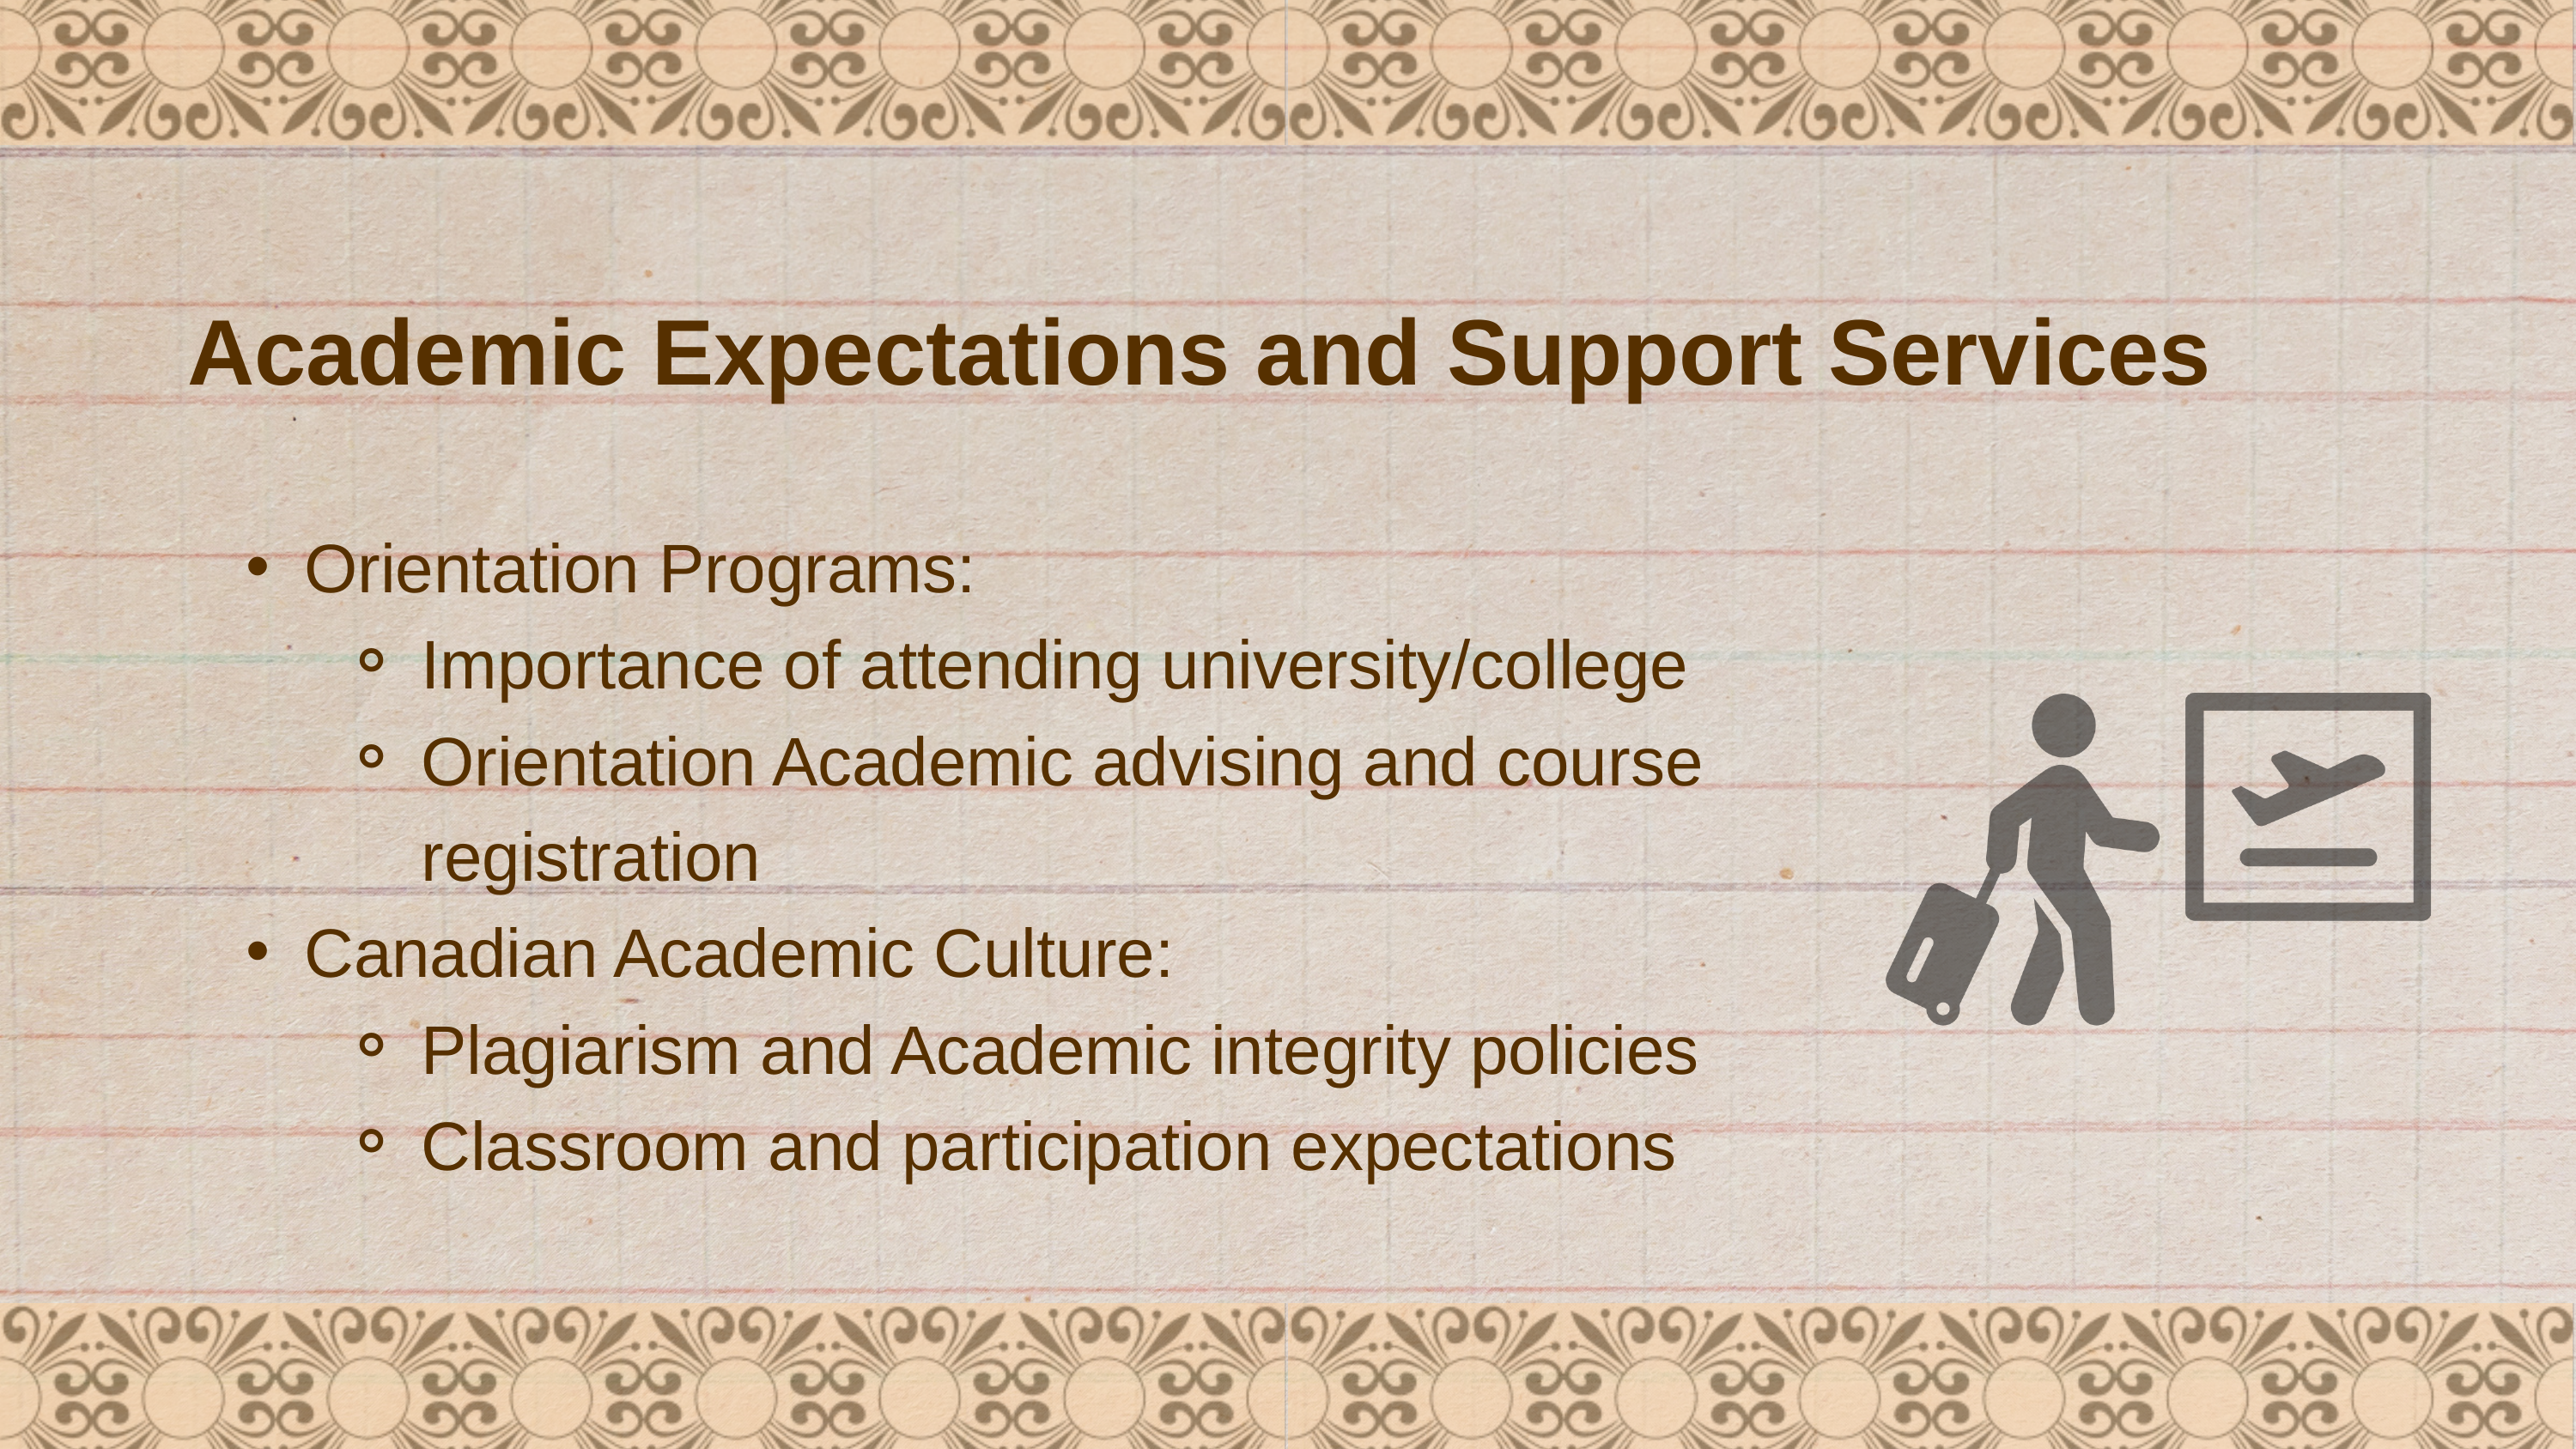

Academic Expectations and Support Services
Orientation Programs:
Importance of attending university/college
Orientation Academic advising and course registration
Canadian Academic Culture:
Plagiarism and Academic integrity policies
Classroom and participation expectations